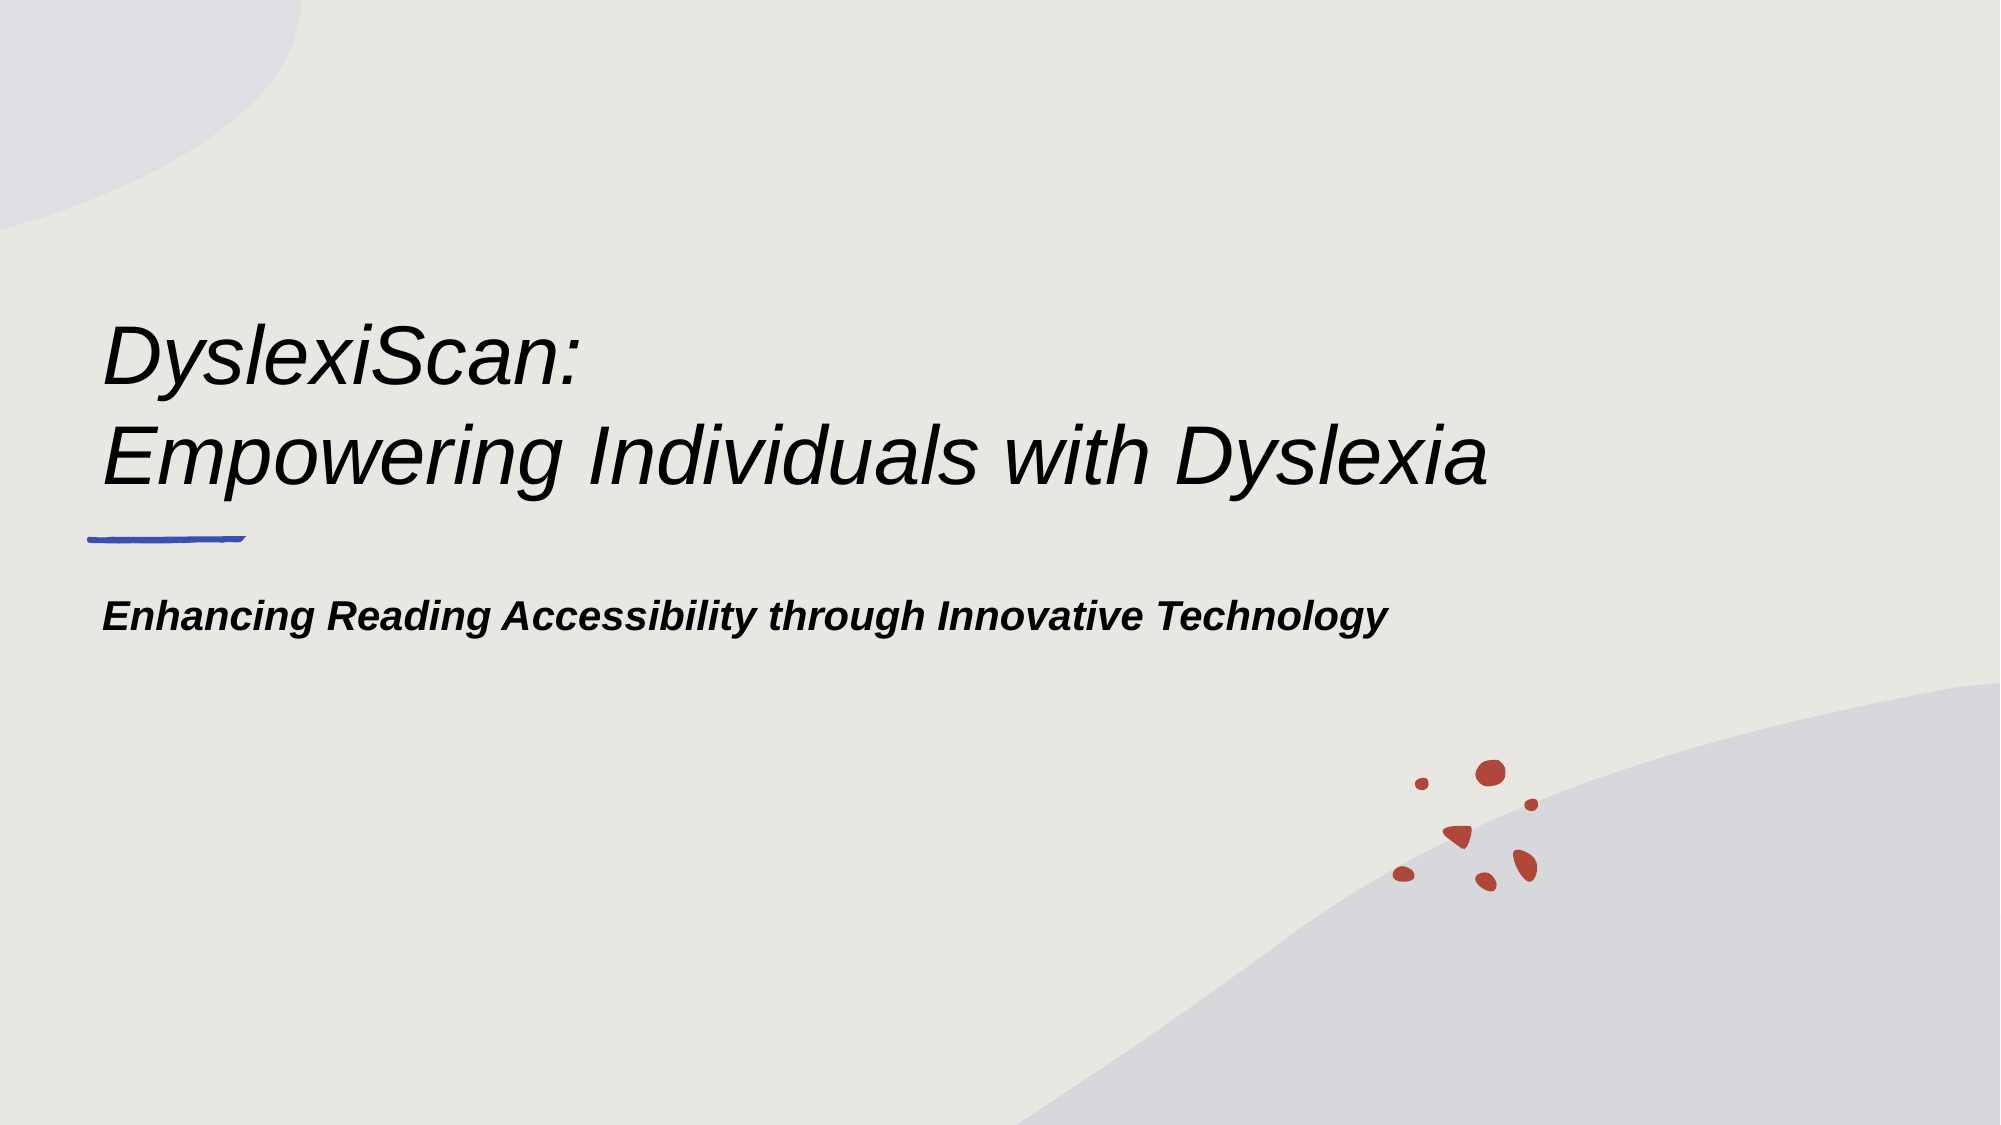

# DyslexiScan: Empowering Individuals with Dyslexia

Enhancing Reading Accessibility through Innovative Technology